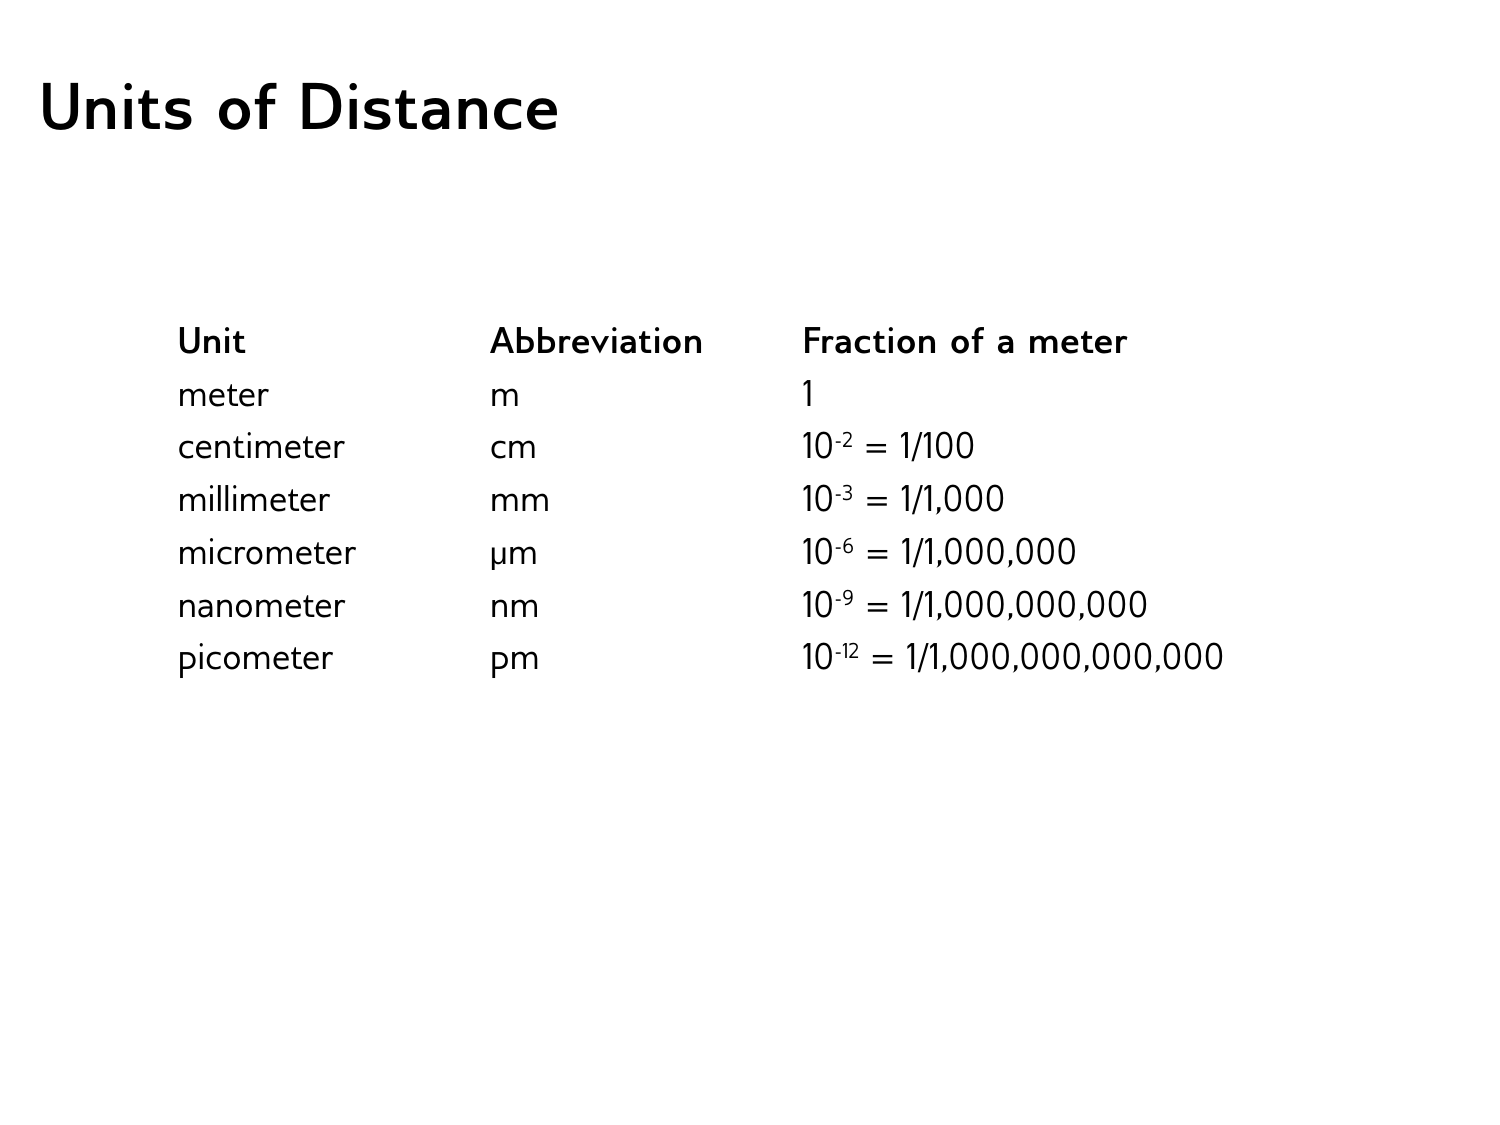

# Units of Distance
| Unit | Abbreviation | Fraction of a meter |
| --- | --- | --- |
| meter | m | 1 |
| centimeter | cm | 10-2 = 1/100 |
| millimeter | mm | 10-3 = 1/1,000 |
| micrometer | μm | 10-6 = 1/1,000,000 |
| nanometer | nm | 10-9 = 1/1,000,000,000 |
| picometer | pm | 10-12 = 1/1,000,000,000,000 |